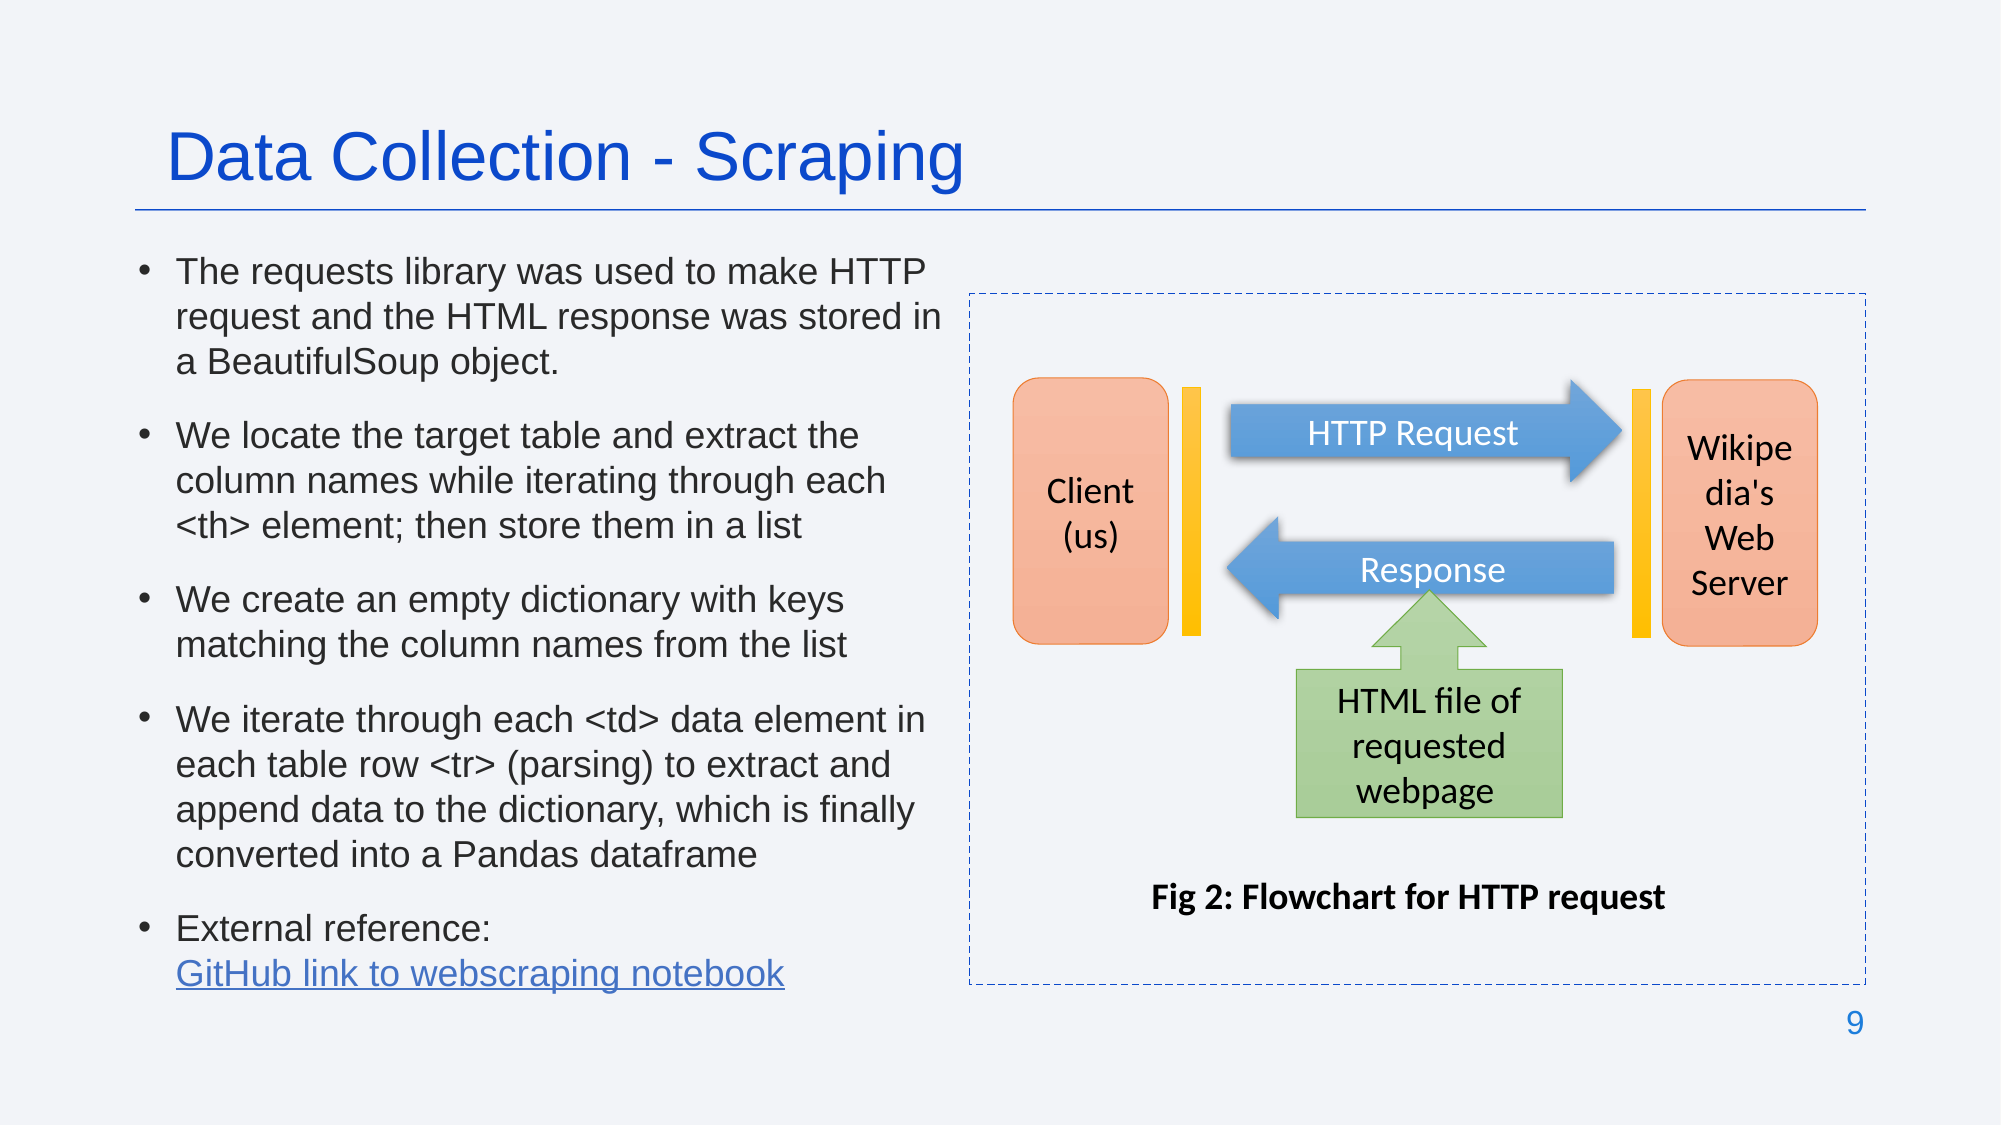

Data Collection - Scraping
The requests library was used to make HTTP request and the HTML response was stored in a BeautifulSoup object.
We locate the target table and extract the column names while iterating through each <th> element; then store them in a list
We create an empty dictionary with keys matching the column names from the list
We iterate through each <td> data element in each table row <tr> (parsing) to extract and append data to the dictionary, which is finally converted into a Pandas dataframe
External reference: GitHub link to webscraping notebook

Client (us)
HTTP Request
Wikipedia's Web Server

Response
HTML file of requested webpage
Fig 2: Flowchart for HTTP request
9